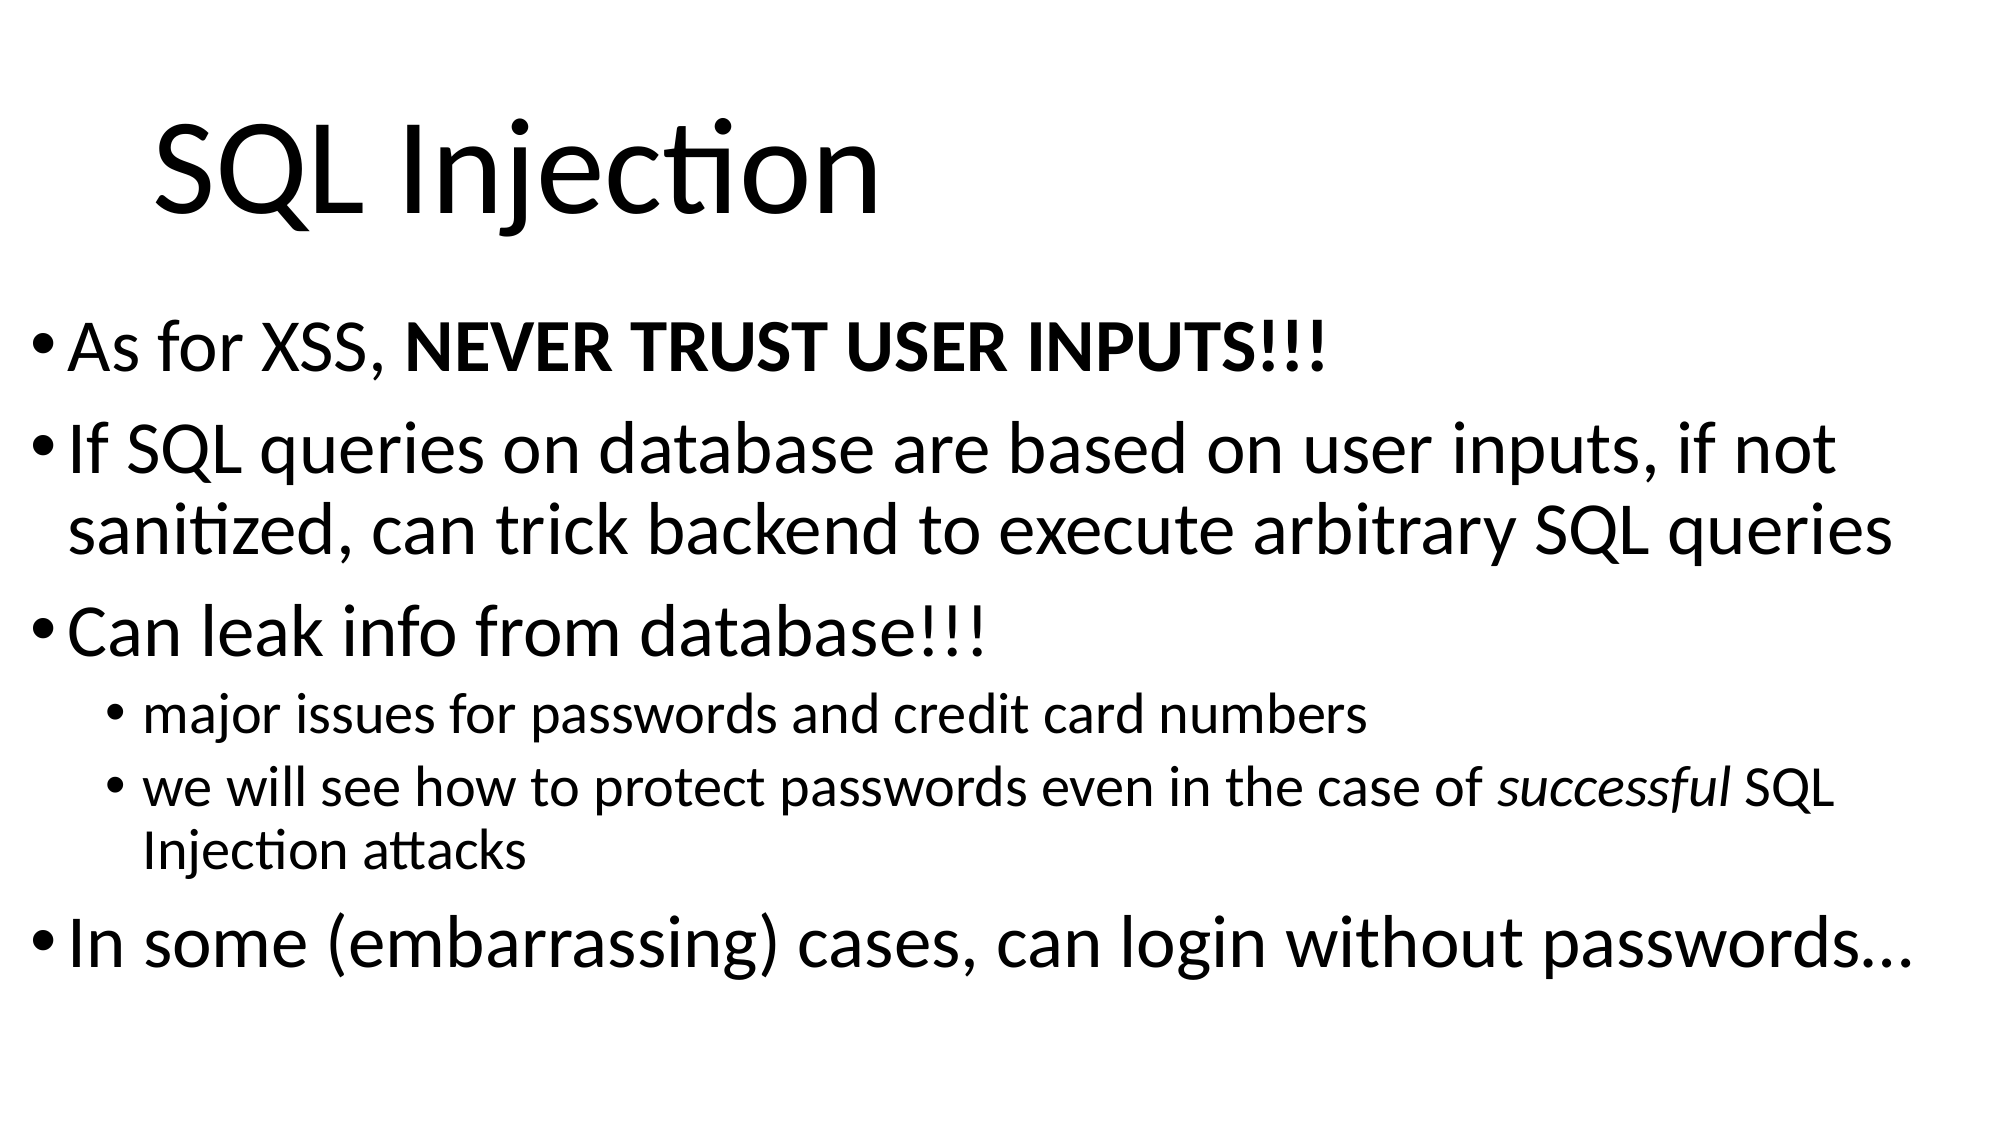

# SQL Injection
As for XSS, NEVER TRUST USER INPUTS!!!
If SQL queries on database are based on user inputs, if not sanitized, can trick backend to execute arbitrary SQL queries
Can leak info from database!!!
major issues for passwords and credit card numbers
we will see how to protect passwords even in the case of successful SQL Injection attacks
In some (embarrassing) cases, can login without passwords…